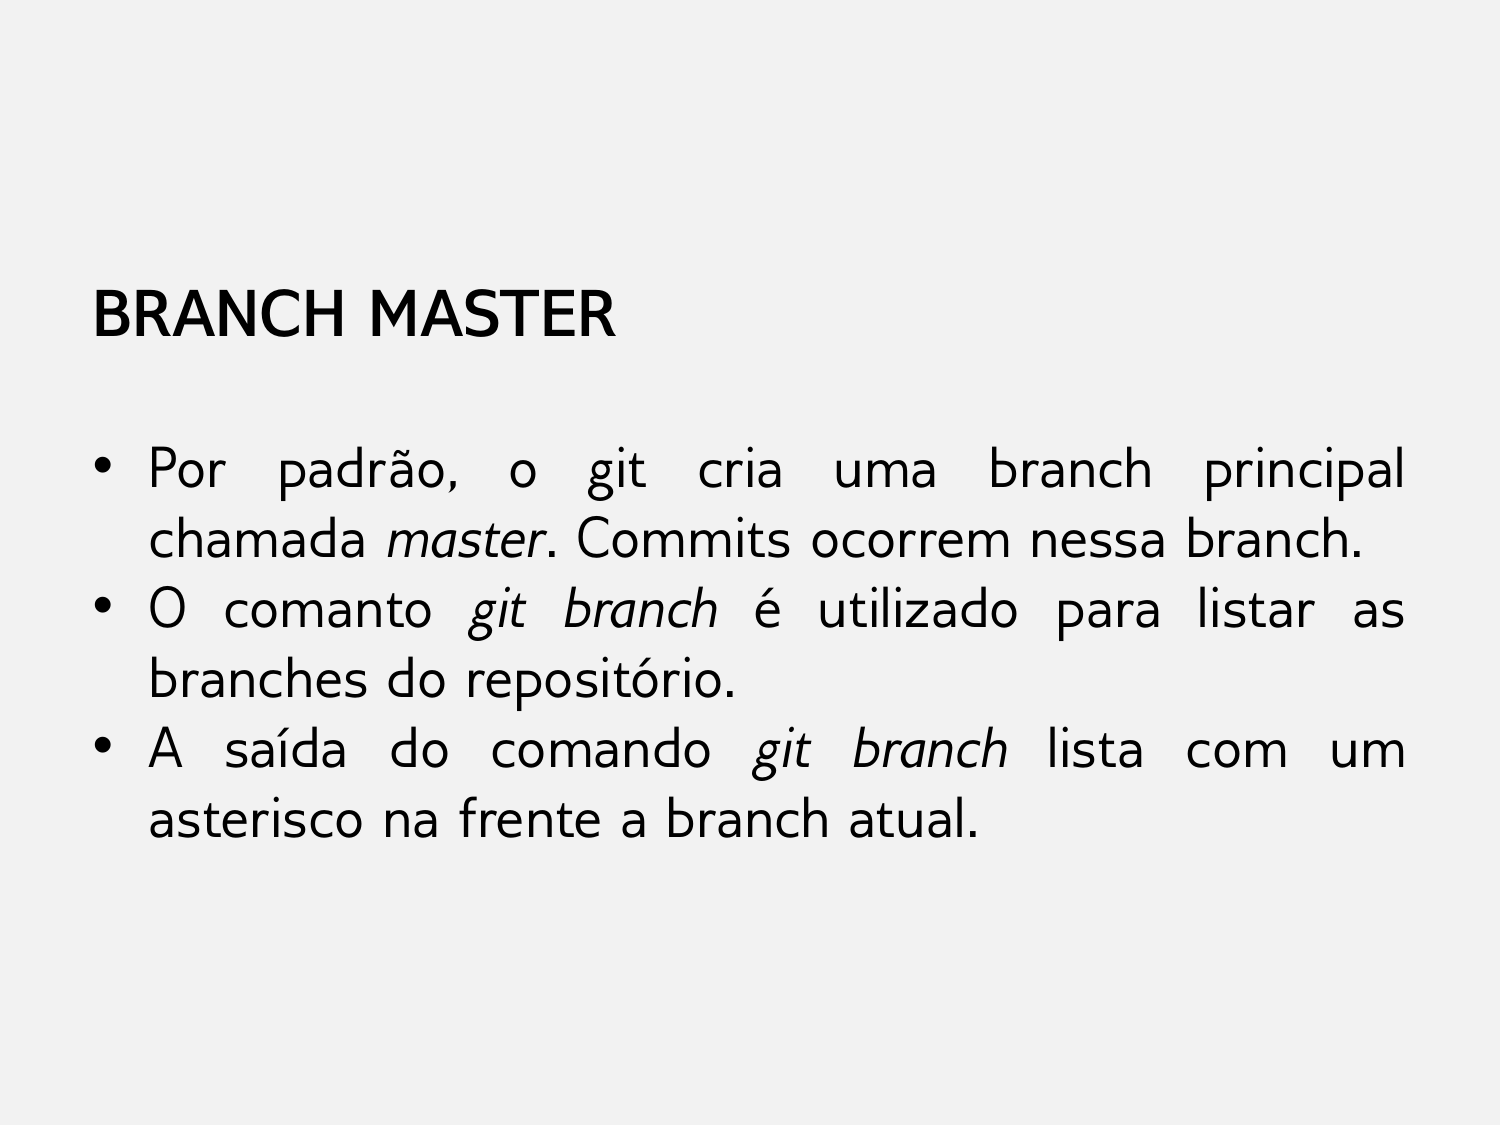

BRANCH MASTER

Por padrão, o git cria uma branch principal chamada master. Commits ocorrem nessa branch.
O comanto git branch é utilizado para listar as branches do repositório.
A saída do comando git branch lista com um asterisco na frente a branch atual.